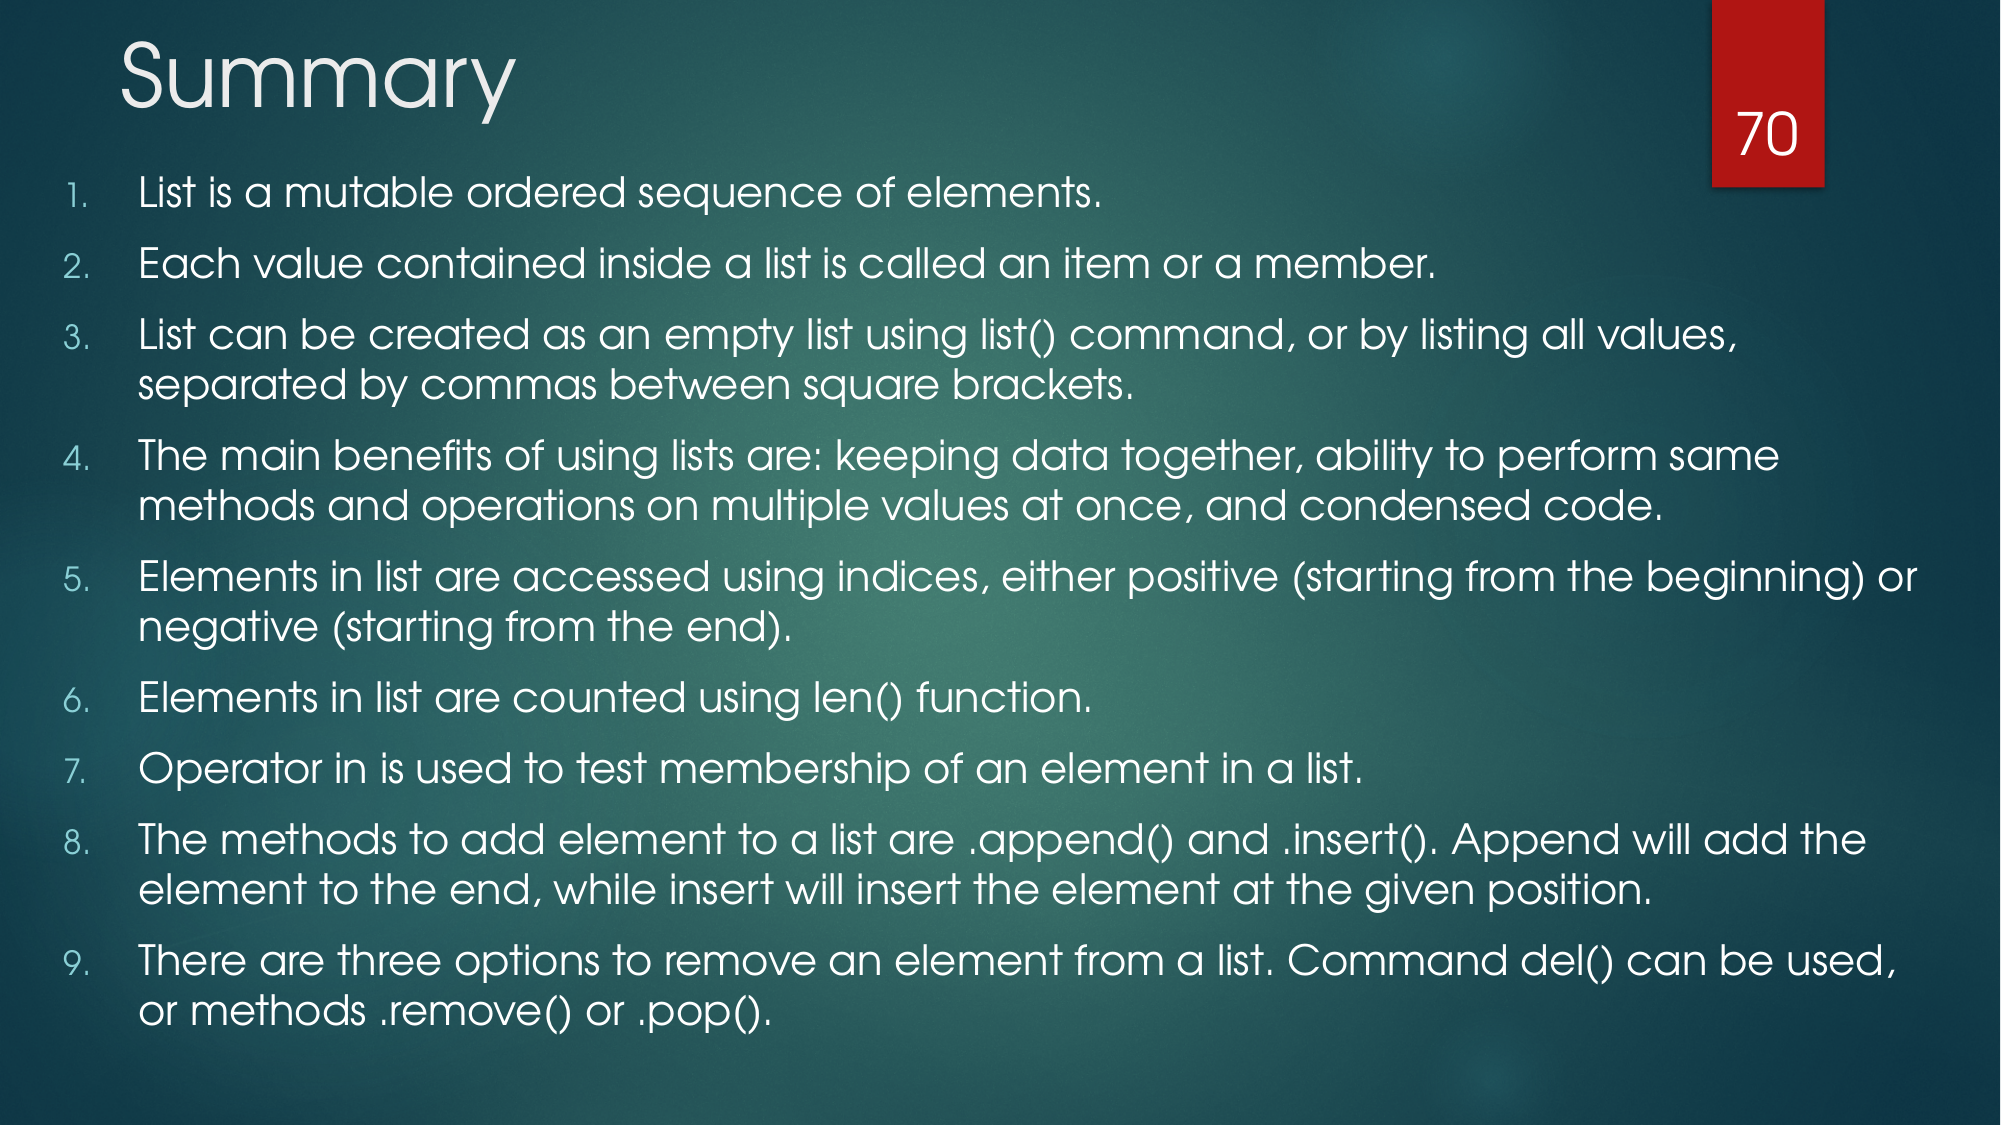

# Summary
70
List is a mutable ordered sequence of elements.
Each value contained inside a list is called an item or a member.
List can be created as an empty list using list() command, or by listing all values, separated by commas between square brackets.
The main benefits of using lists are: keeping data together, ability to perform same methods and operations on multiple values at once, and condensed code.
Elements in list are accessed using indices, either positive (starting from the beginning) or negative (starting from the end).
Elements in list are counted using len() function.
Operator in is used to test membership of an element in a list.
The methods to add element to a list are .append() and .insert(). Append will add the element to the end, while insert will insert the element at the given position.
There are three options to remove an element from a list. Command del() can be used, or methods .remove() or .pop().